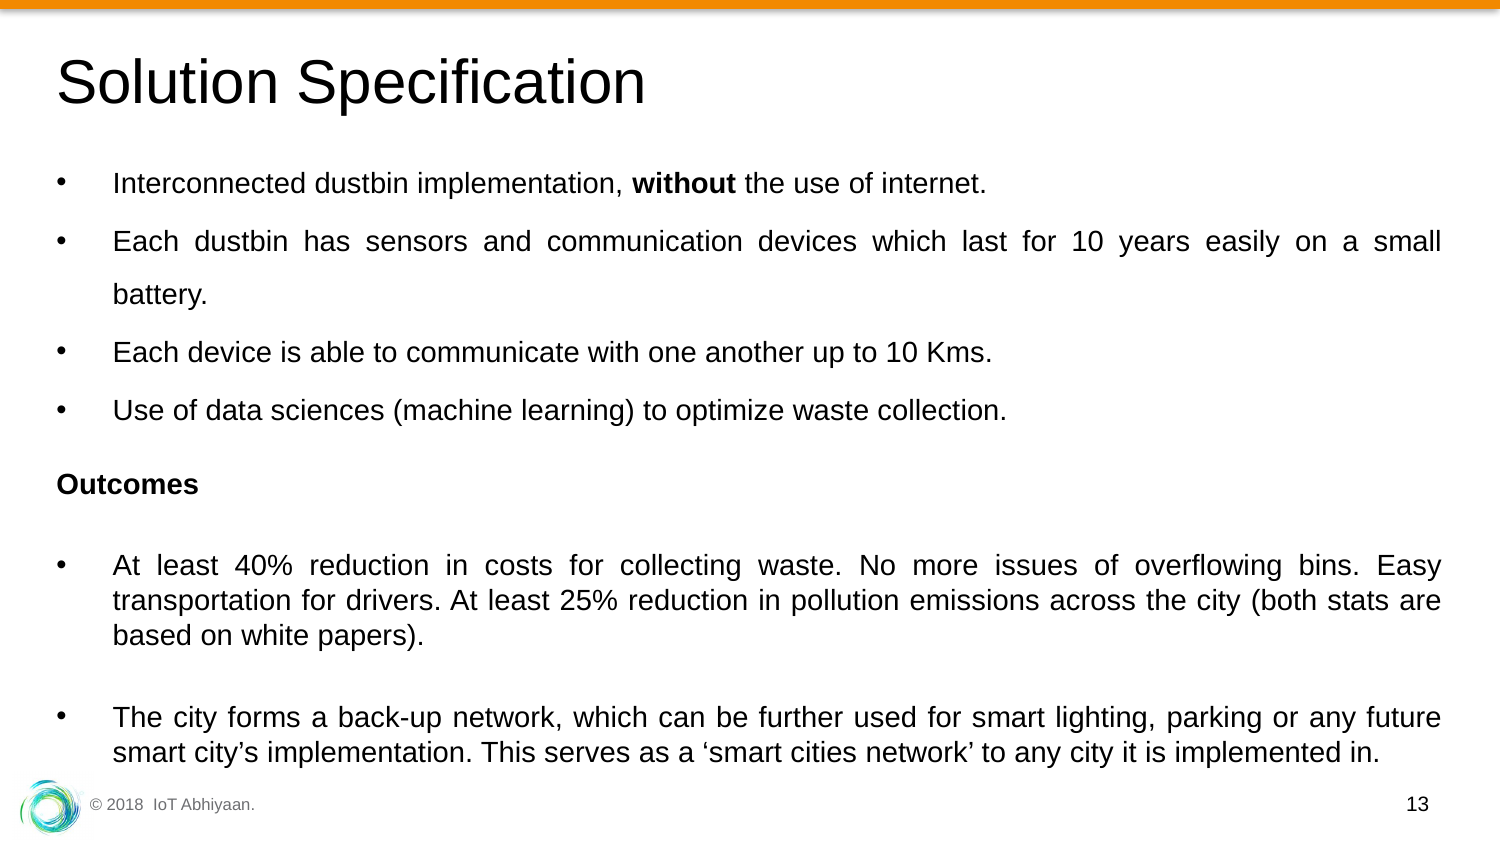

# Solution Specification
Interconnected dustbin implementation, without the use of internet.
Each dustbin has sensors and communication devices which last for 10 years easily on a small battery.
Each device is able to communicate with one another up to 10 Kms.
Use of data sciences (machine learning) to optimize waste collection.
Outcomes

At least 40% reduction in costs for collecting waste. No more issues of overflowing bins. Easy transportation for drivers. At least 25% reduction in pollution emissions across the city (both stats are based on white papers).

The city forms a back-up network, which can be further used for smart lighting, parking or any future smart city’s implementation. This serves as a ‘smart cities network’ to any city it is implemented in.
13